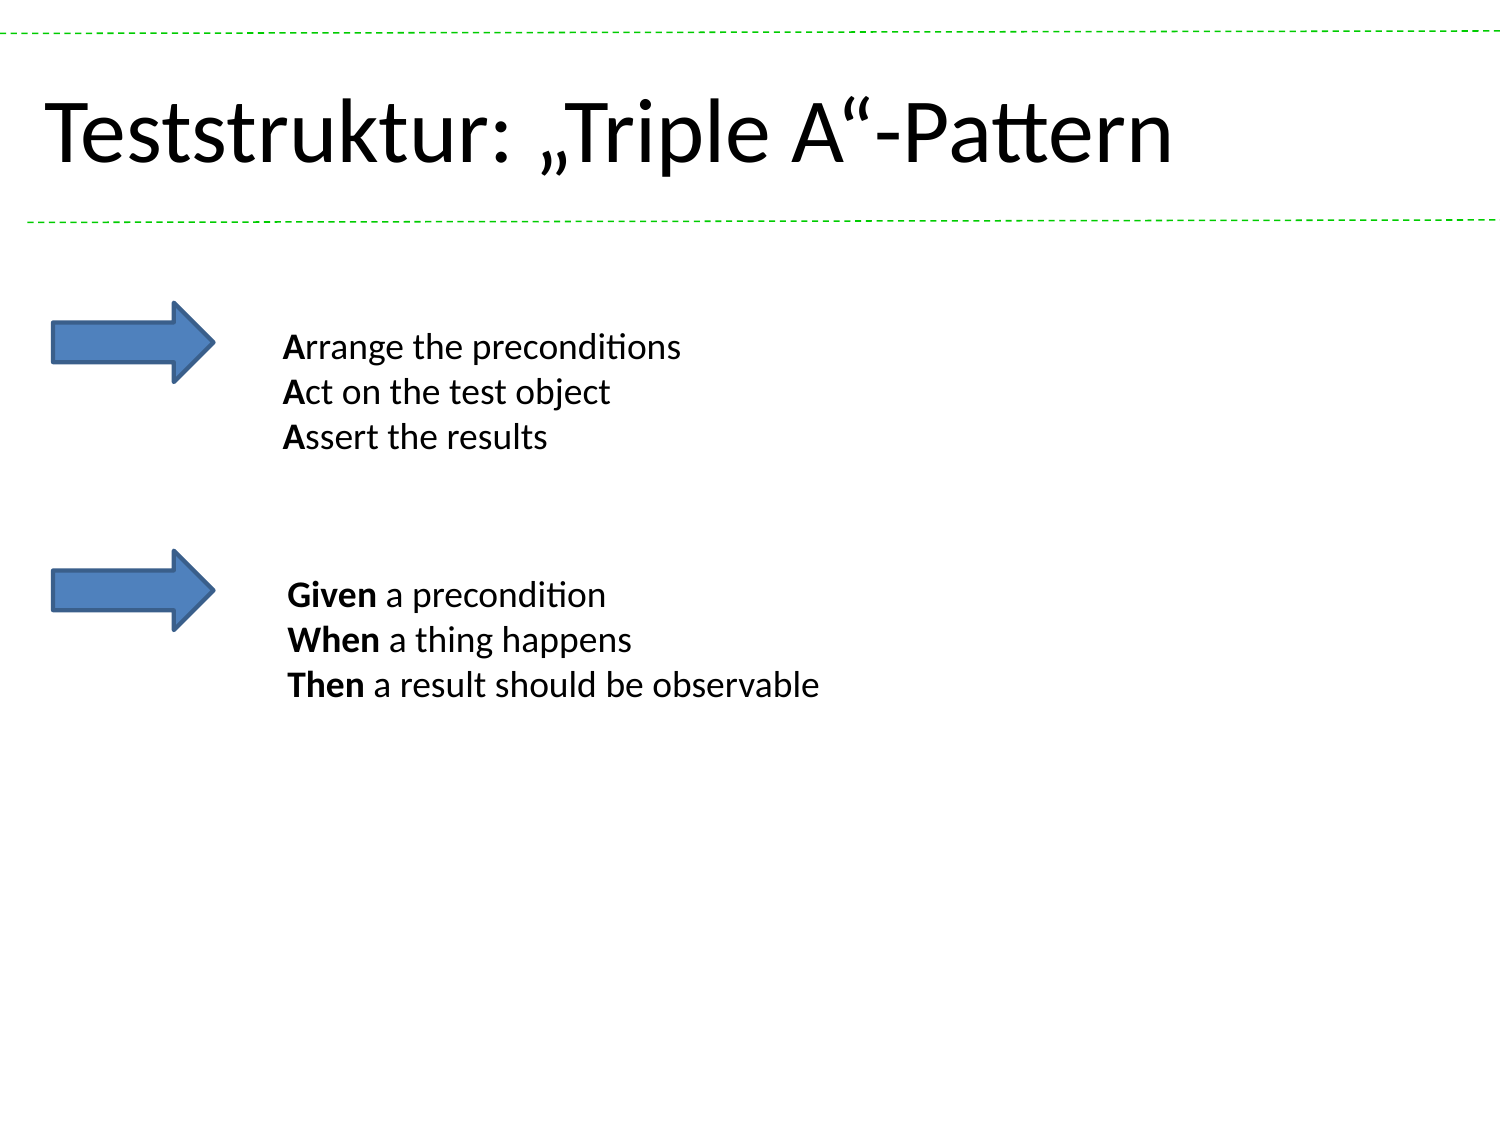

# Teststruktur: „Triple A“-Pattern

Arrange the preconditions
Act on the test object
Assert the results

Given a precondition
When a thing happens
Then a result should be observable